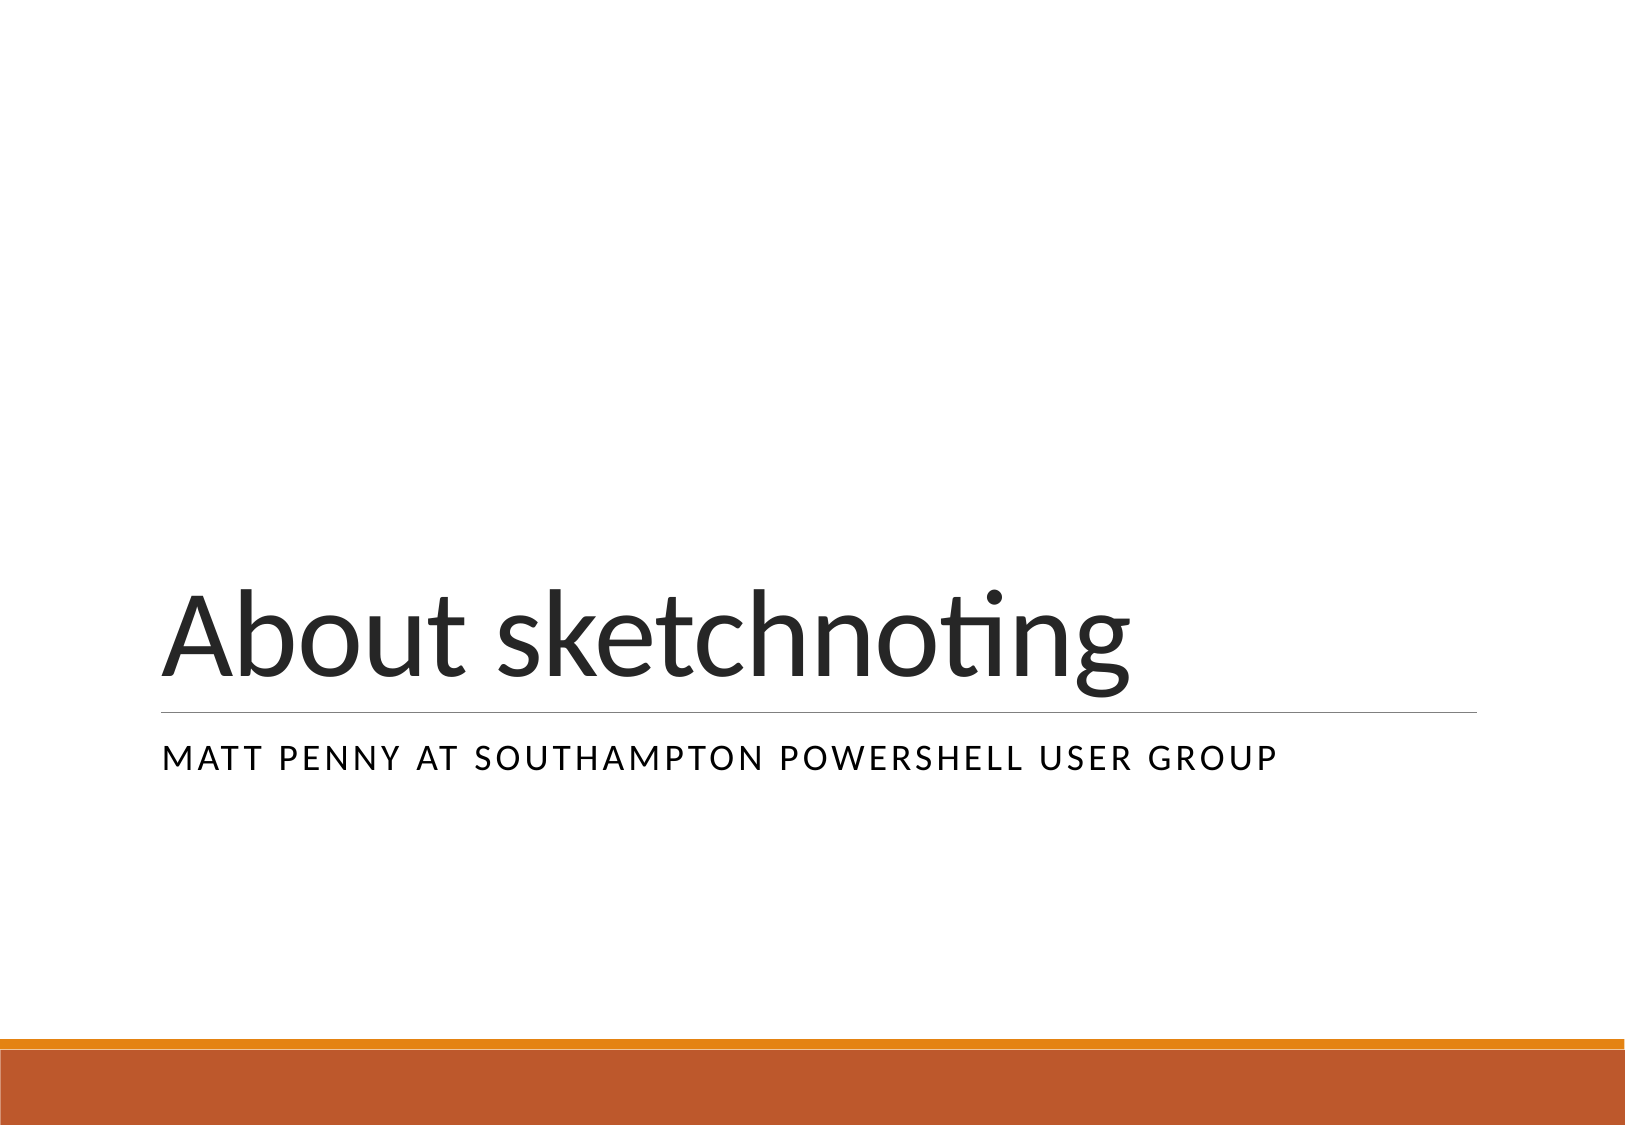

# About sketchnoting
Matt Penny at Southampton Powershell User group